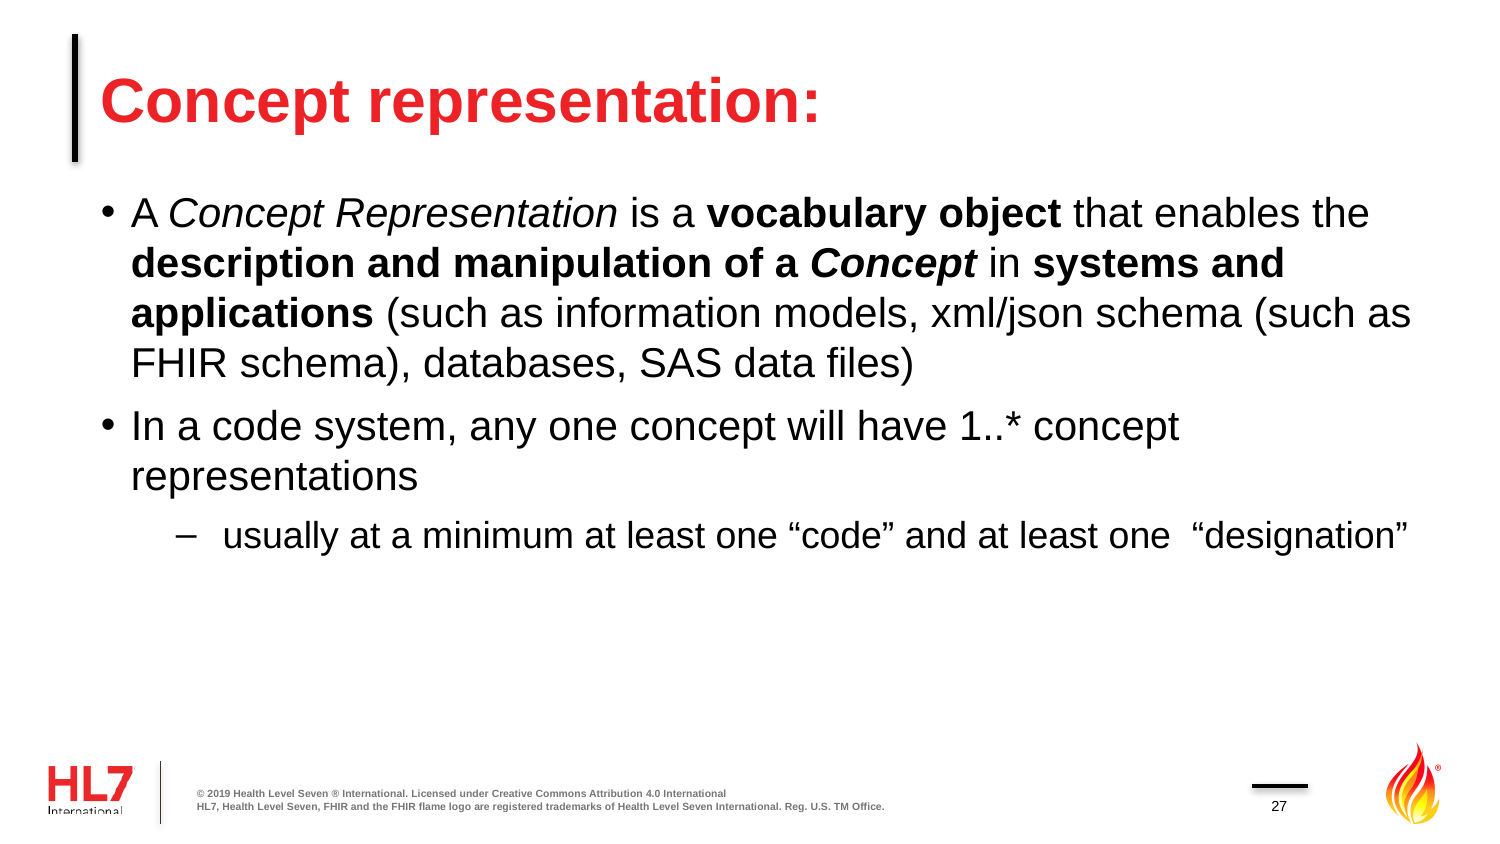

# Concept representation:
A Concept Representation is a vocabulary object that enables the description and manipulation of a Concept in systems and applications (such as information models, xml/json schema (such as FHIR schema), databases, SAS data files)
In a code system, any one concept will have 1..* concept representations
usually at a minimum at least one “code” and at least one  “designation”

© 2019 Health Level Seven ® International. Licensed under Creative Commons Attribution 4.0 International
HL7, Health Level Seven, FHIR and the FHIR flame logo are registered trademarks of Health Level Seven International. Reg. U.S. TM Office.
27